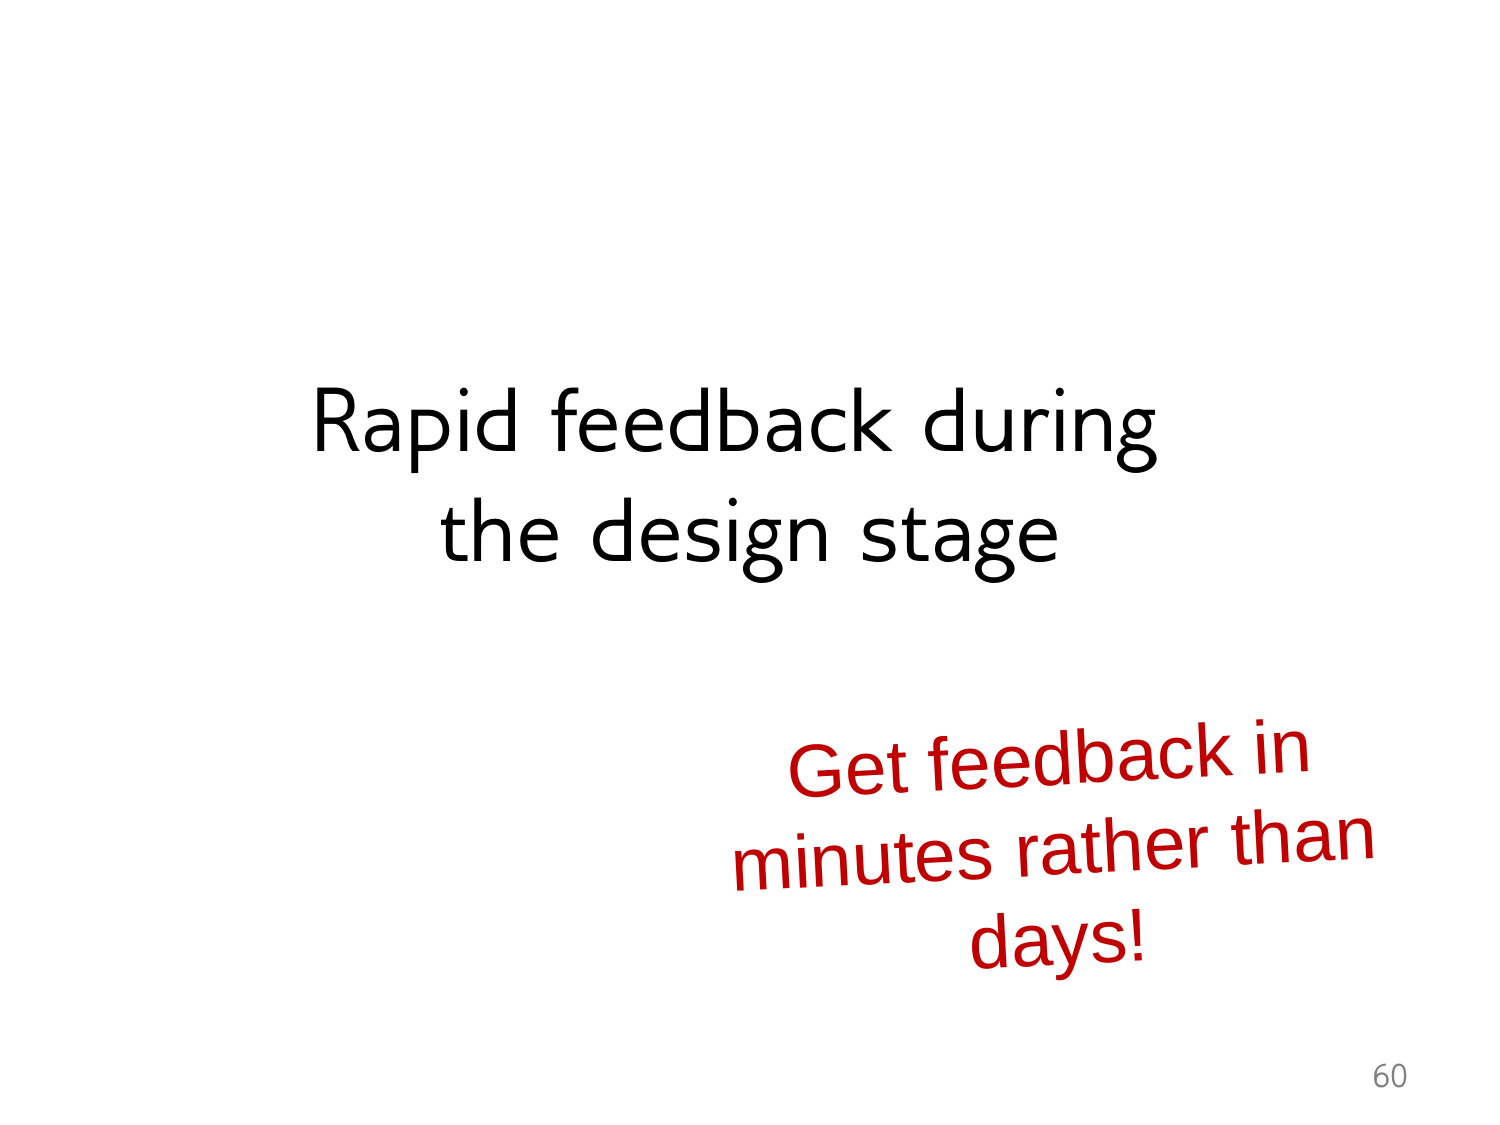

# Rapid feedback during the design stage

Get feedback in minutes rather than days!